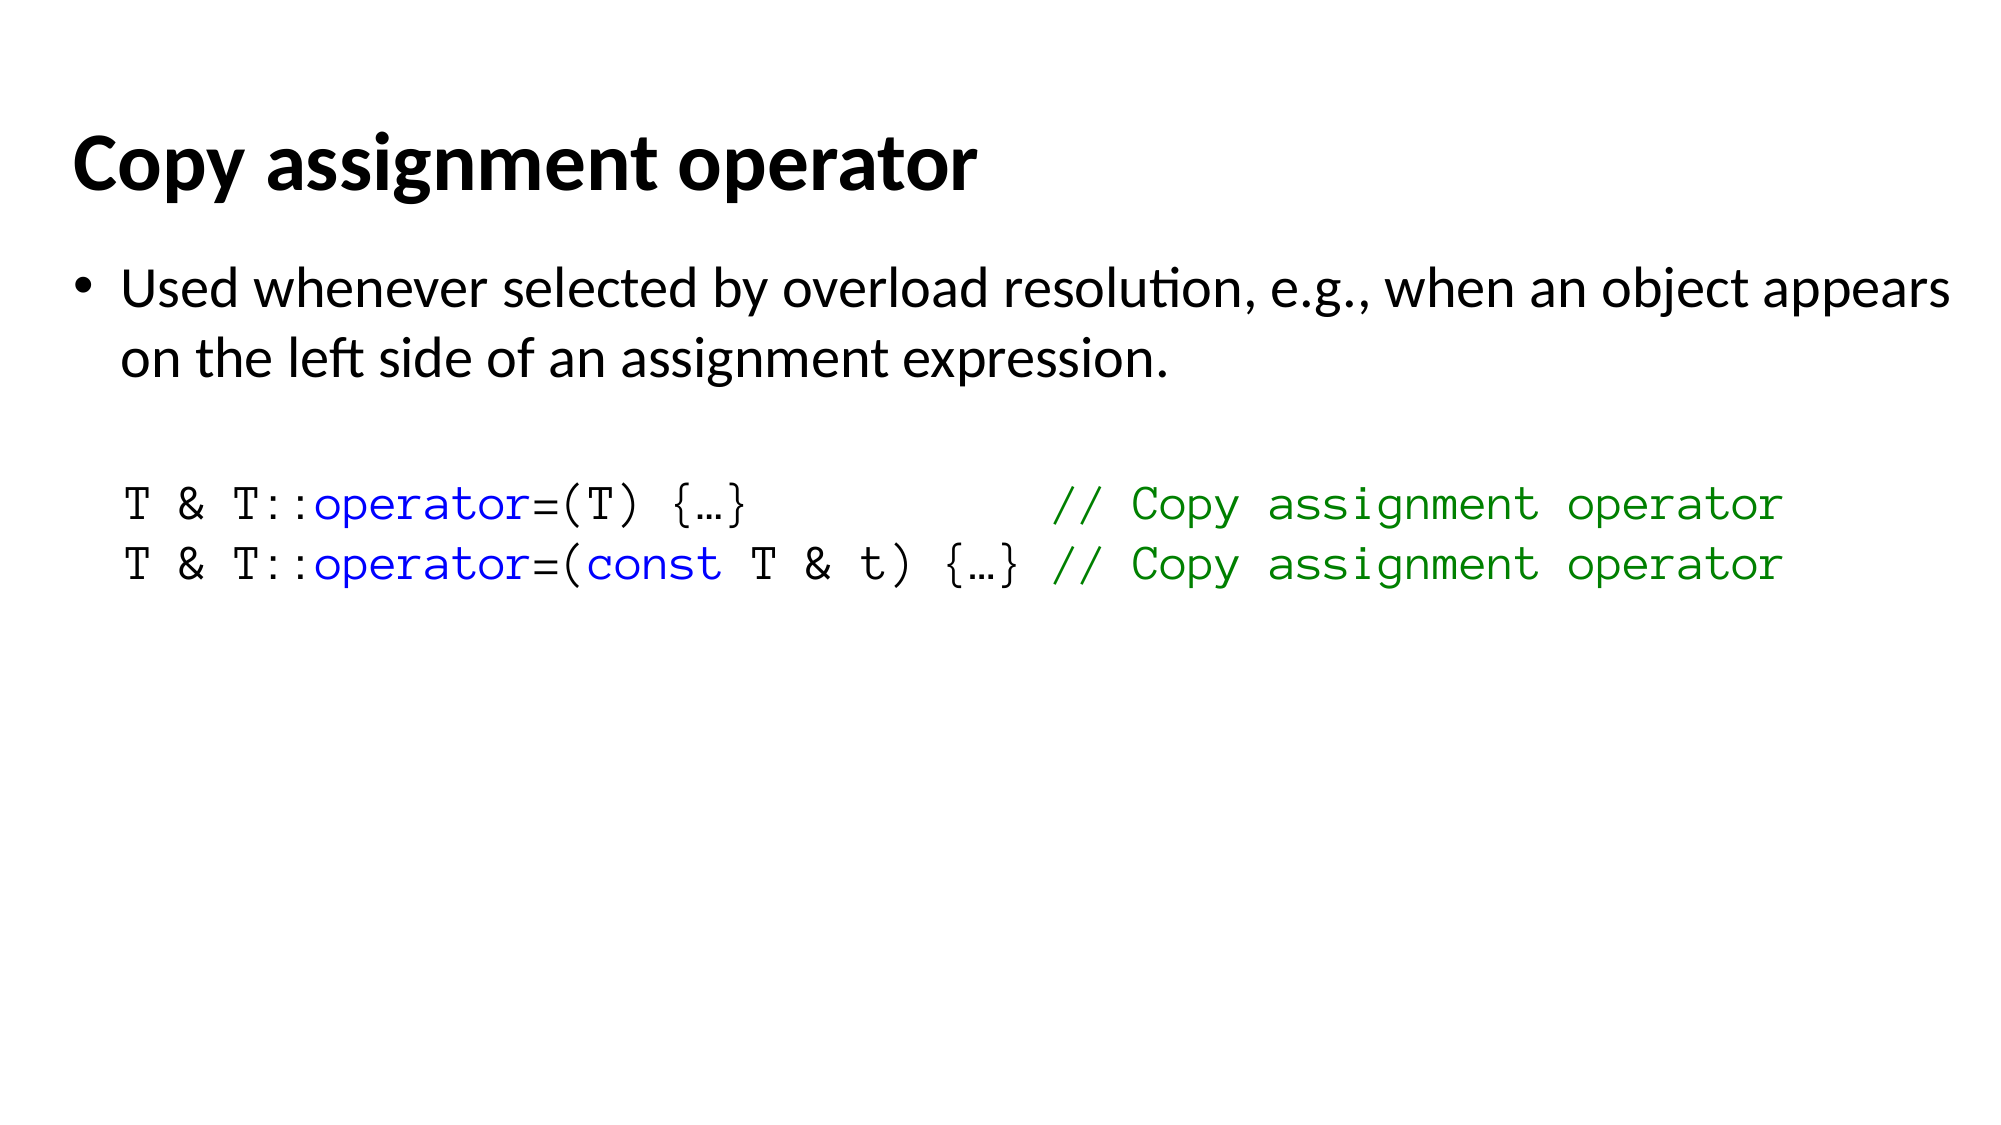

Copy assignment operator
Used whenever selected by overload resolution, e.g., when an object appears on the left side of an assignment expression.
T & T::operator=(T) {…}           // Copy assignment operator
T & T::operator=(const T & t) {…} // Copy assignment operator